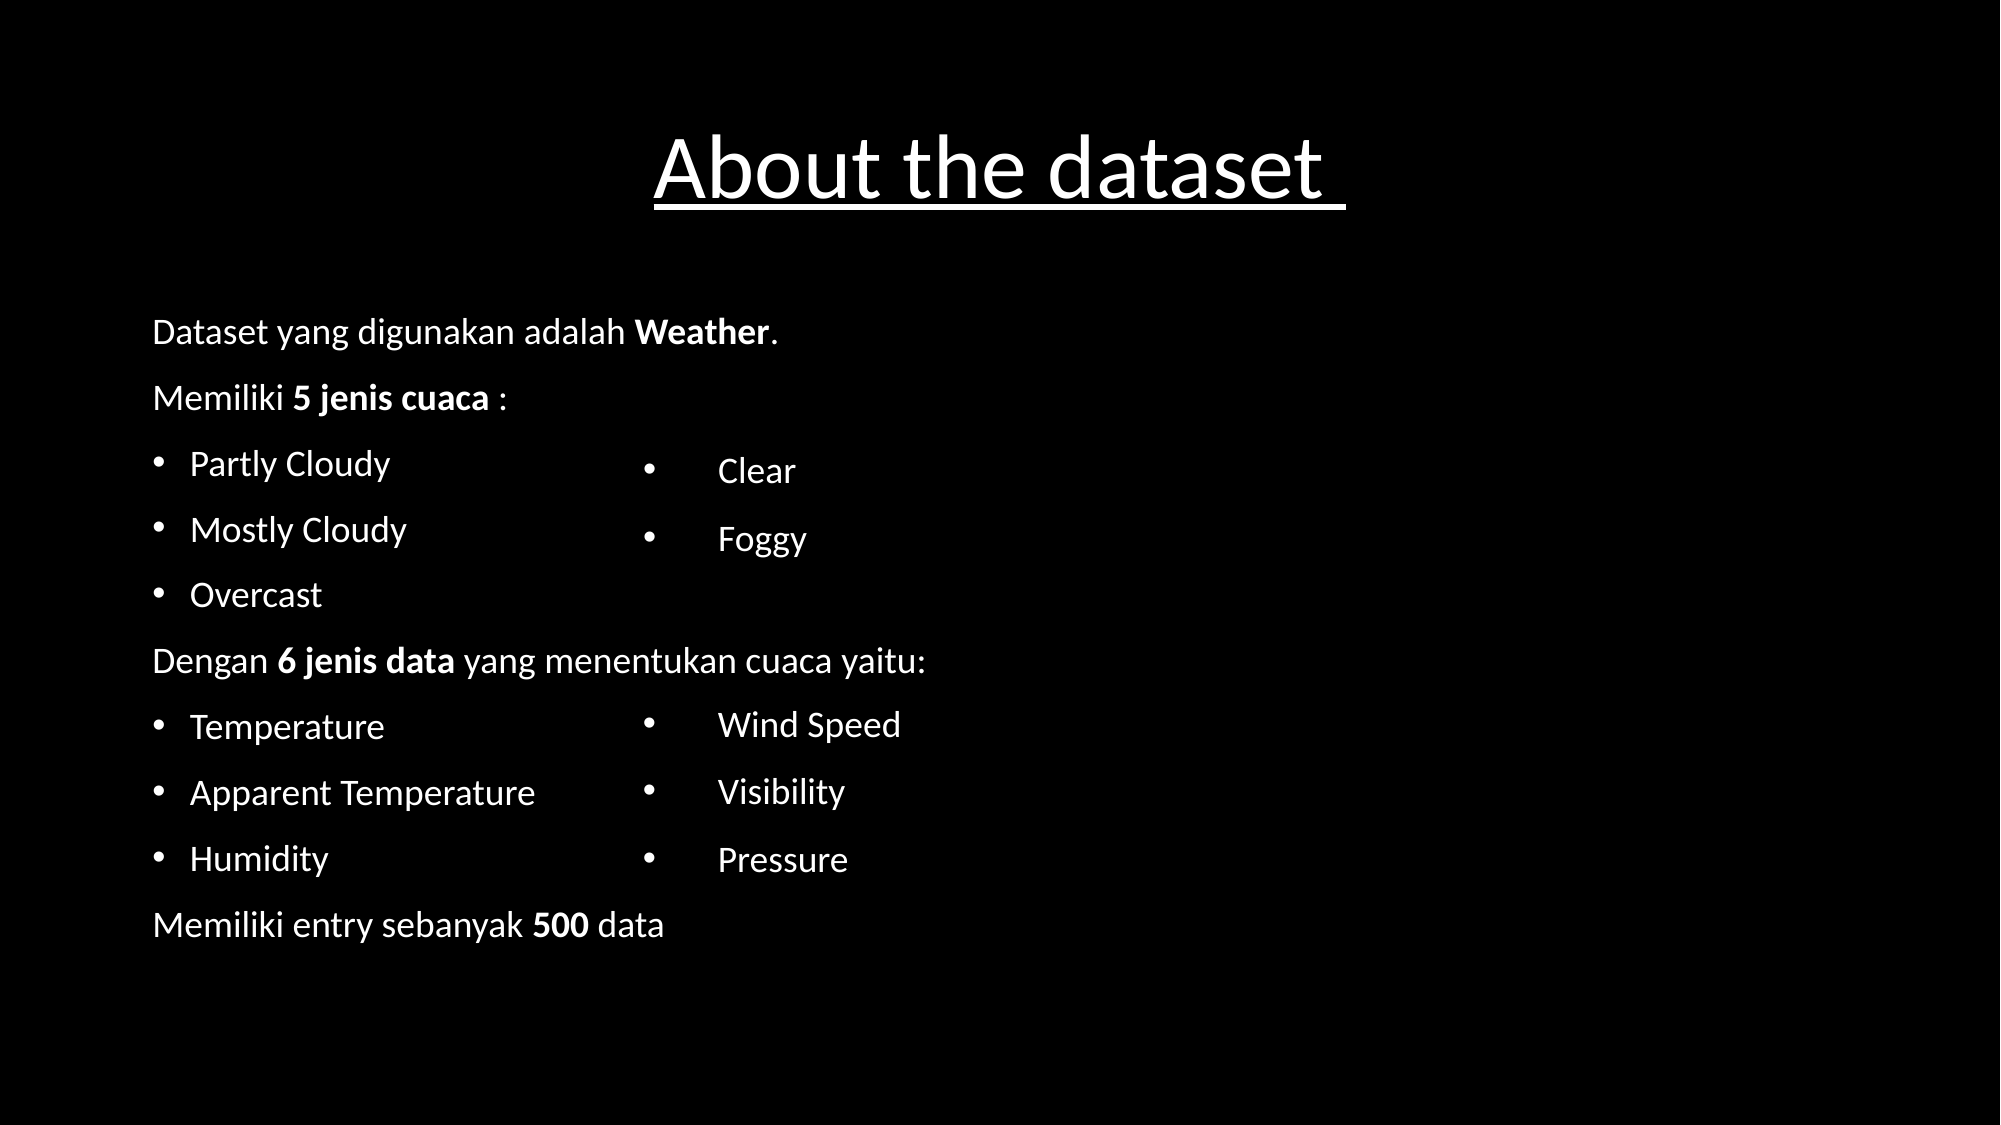

# About the dataset
Dataset yang digunakan adalah Weather.
Memiliki 5 jenis cuaca :
Partly Cloudy
Mostly Cloudy
Overcast
Dengan 6 jenis data yang menentukan cuaca yaitu:
Temperature
Apparent Temperature
Humidity
Memiliki entry sebanyak 500 data
Clear
Foggy
Wind Speed
Visibility
Pressure